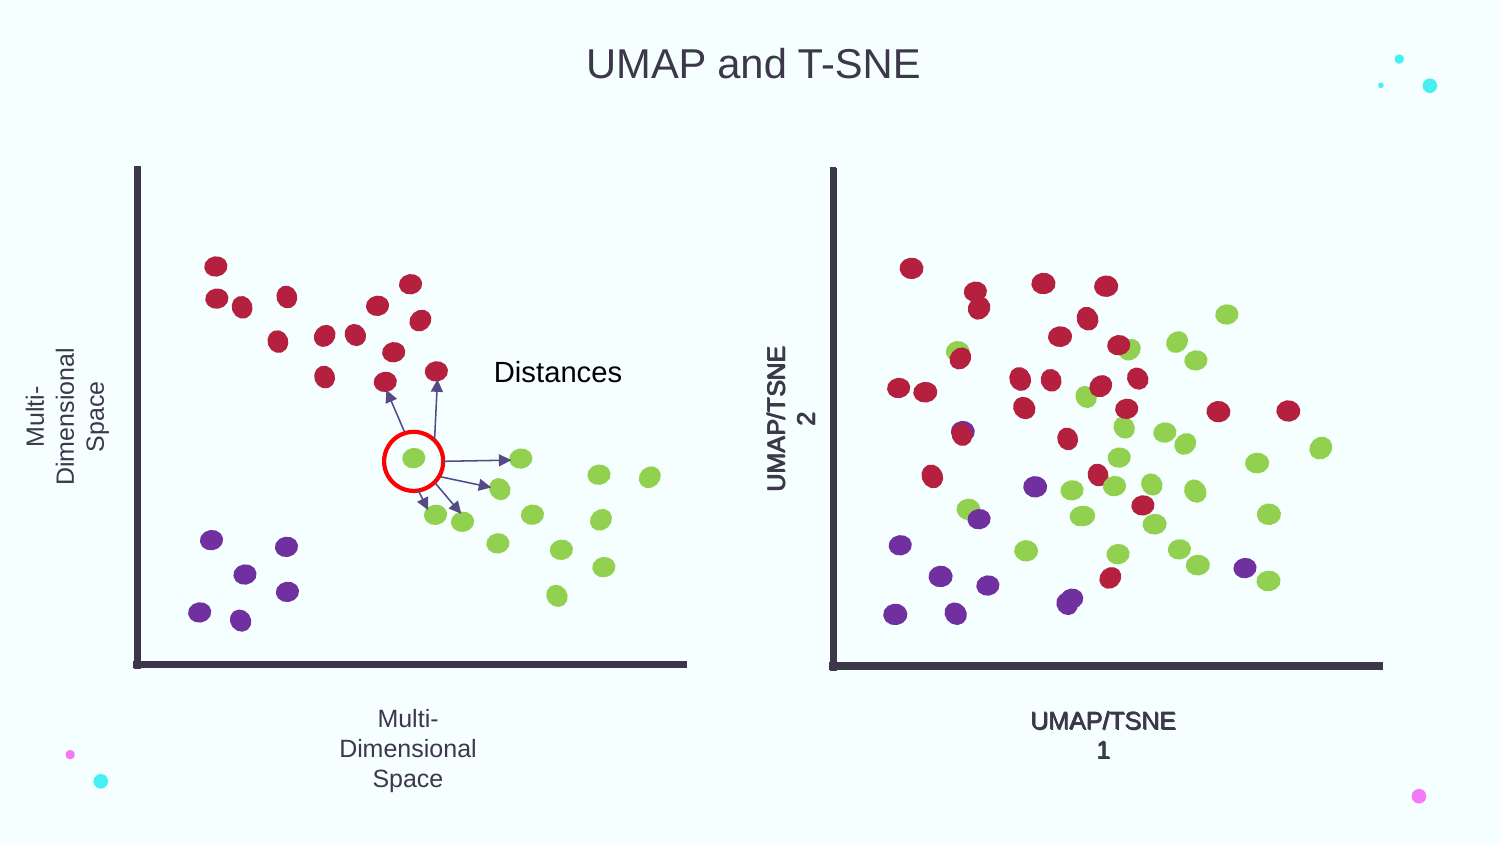

UMAP and T-SNE

Multi-Dimensional Space

Multi-Dimensional Space

UMAP/TSNE 2

UMAP/TSNE 1

UMAP/TSNE 2

UMAP/TSNE 1

UMAP/TSNE 2

UMAP/TSNE 1
Distances